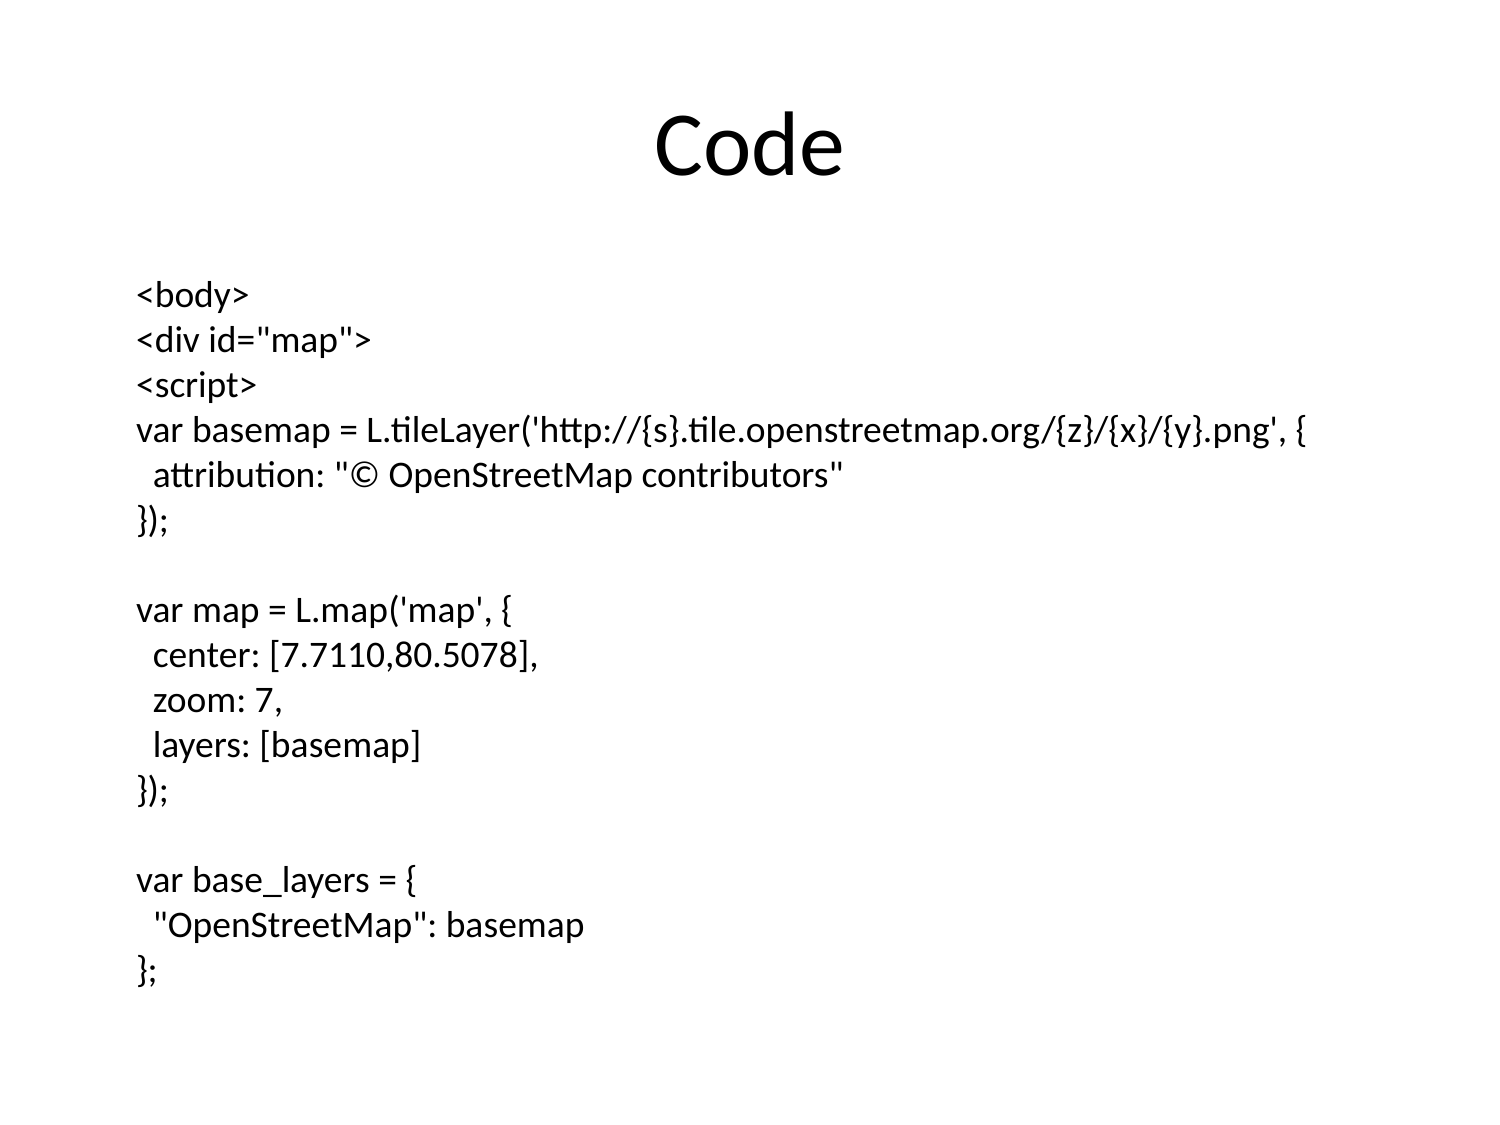

# Code
<body>
<div id="map">
<script>
var basemap = L.tileLayer('http://{s}.tile.openstreetmap.org/{z}/{x}/{y}.png', {
  attribution: "© OpenStreetMap contributors"
});

var map = L.map('map', {
  center: [7.7110,80.5078],
  zoom: 7,
  layers: [basemap]
});

var base_layers = {
  "OpenStreetMap": basemap
};